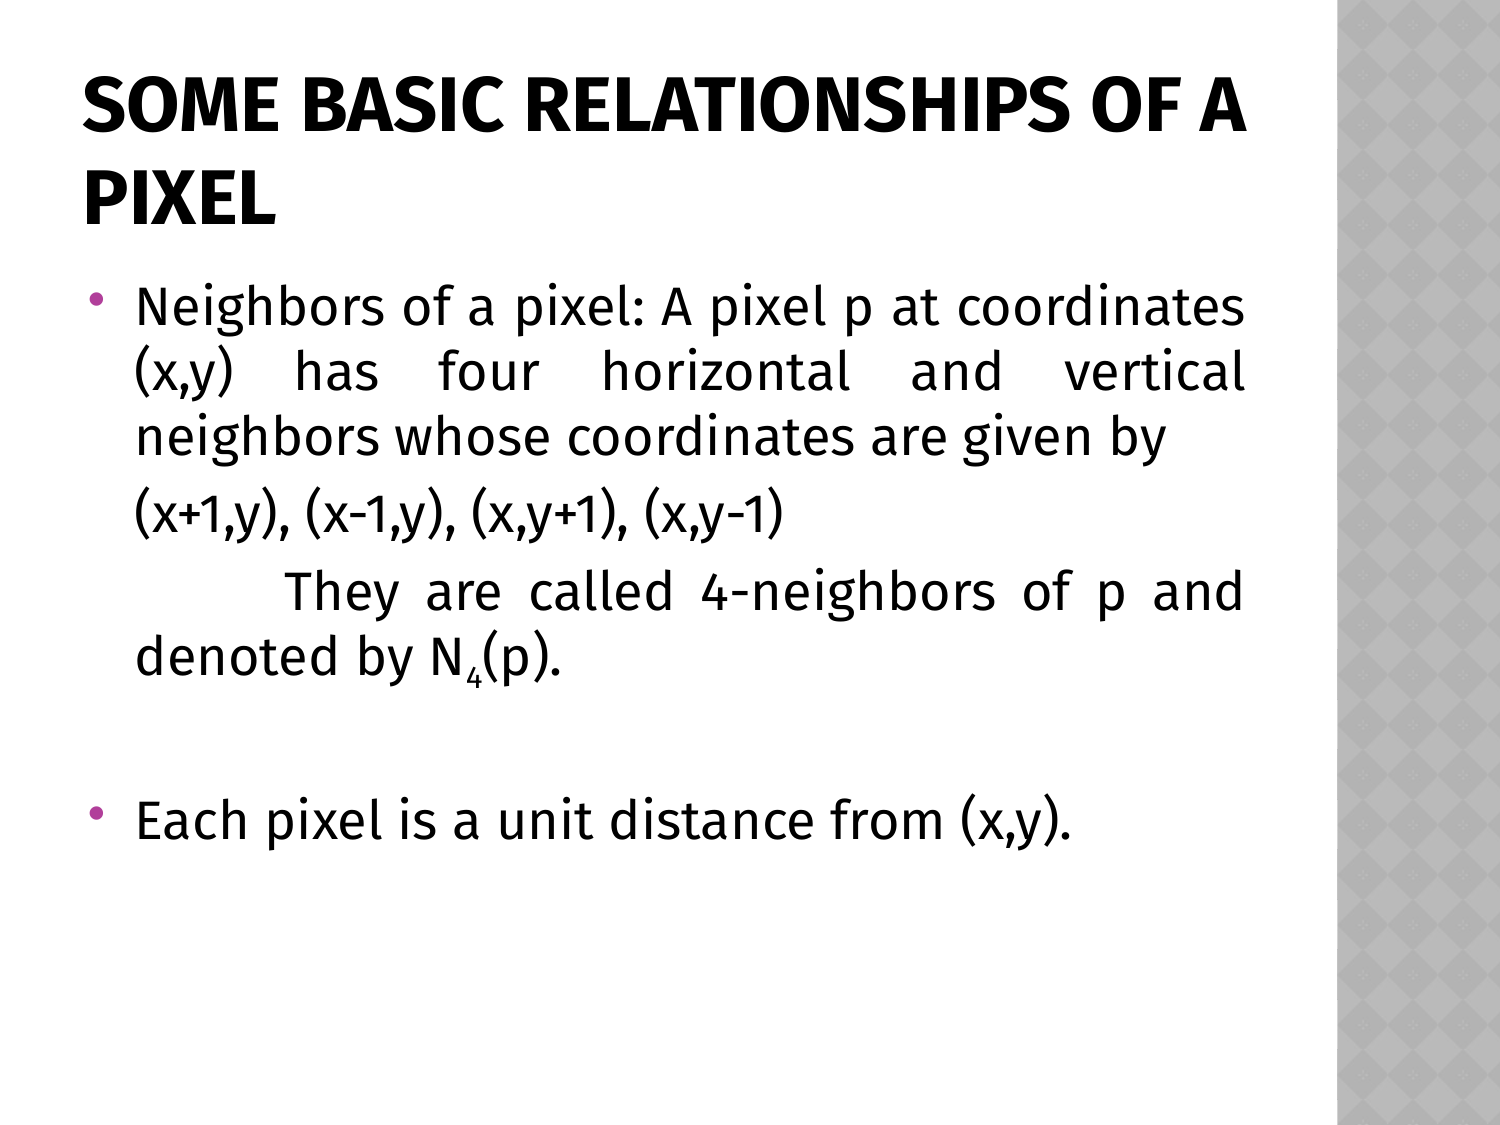

# Some basic relationships of a pixel
Neighbors of a pixel: A pixel p at coordinates (x,y) has four horizontal and vertical neighbors whose coordinates are given by
	(x+1,y), (x-1,y), (x,y+1), (x,y-1)
		They are called 4-neighbors of p and denoted by N4(p).

Each pixel is a unit distance from (x,y).